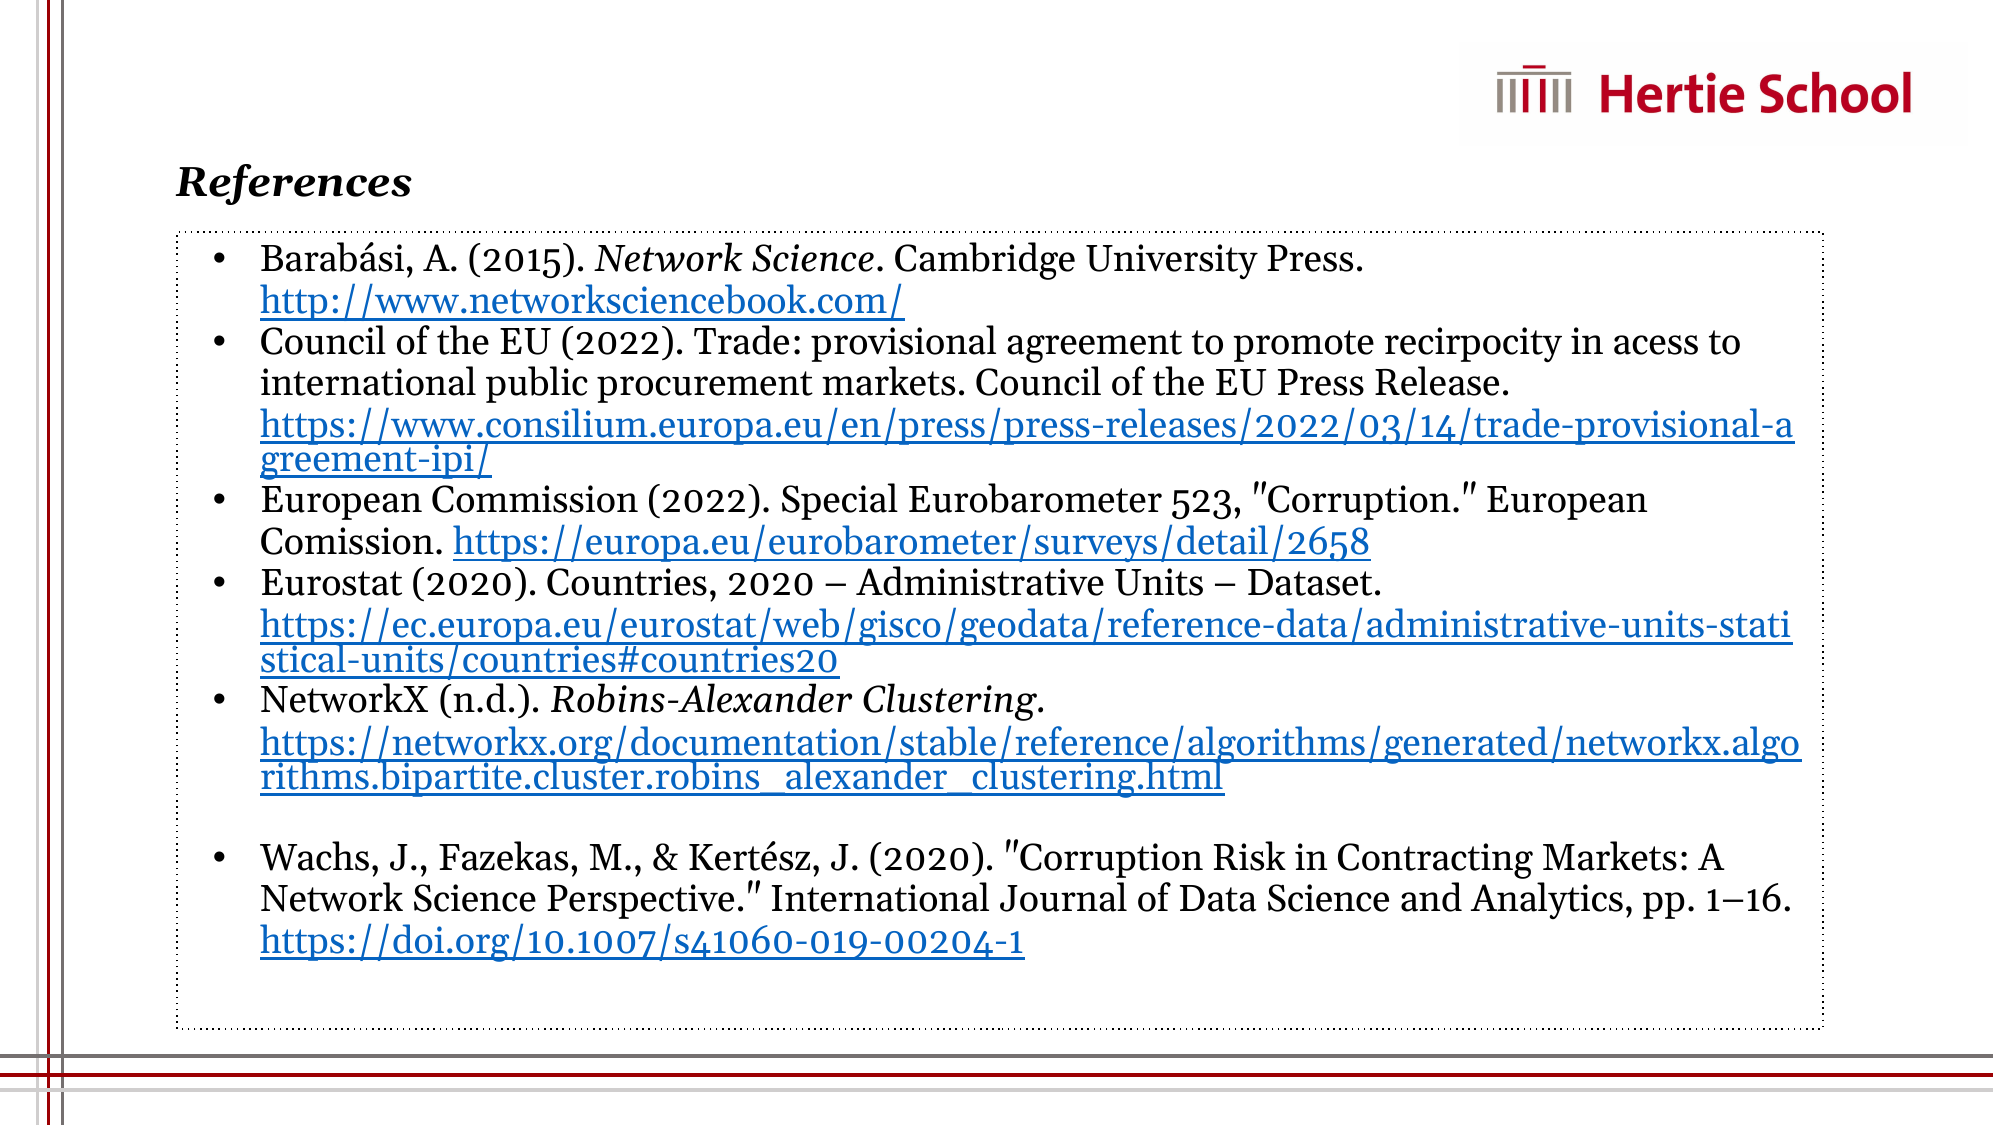

References

Barabási, A. (2015). Network Science. Cambridge University Press. http://www.networksciencebook.com/
Council of the EU (2022). Trade: provisional agreement to promote recirpocity in acess to international public procurement markets. Council of the EU Press Release. https://www.consilium.europa.eu/en/press/press-releases/2022/03/14/trade-provisional-agreement-ipi/
European Commission (2022). Special Eurobarometer 523, "Corruption." European Comission. https://europa.eu/eurobarometer/surveys/detail/2658
Eurostat (2020). Countries, 2020 – Administrative Units – Dataset. https://ec.europa.eu/eurostat/web/gisco/geodata/reference-data/administrative-units-statistical-units/countries#countries20
NetworkX (n.d.). Robins-Alexander Clustering. https://networkx.org/documentation/stable/reference/algorithms/generated/networkx.algorithms.bipartite.cluster.robins_alexander_clustering.html
Wachs, J., Fazekas, M., & Kertész, J. (2020). "Corruption Risk in Contracting Markets: A Network Science Perspective." International Journal of Data Science and Analytics, pp. 1–16. https://doi.org/10.1007/s41060-019-00204-1